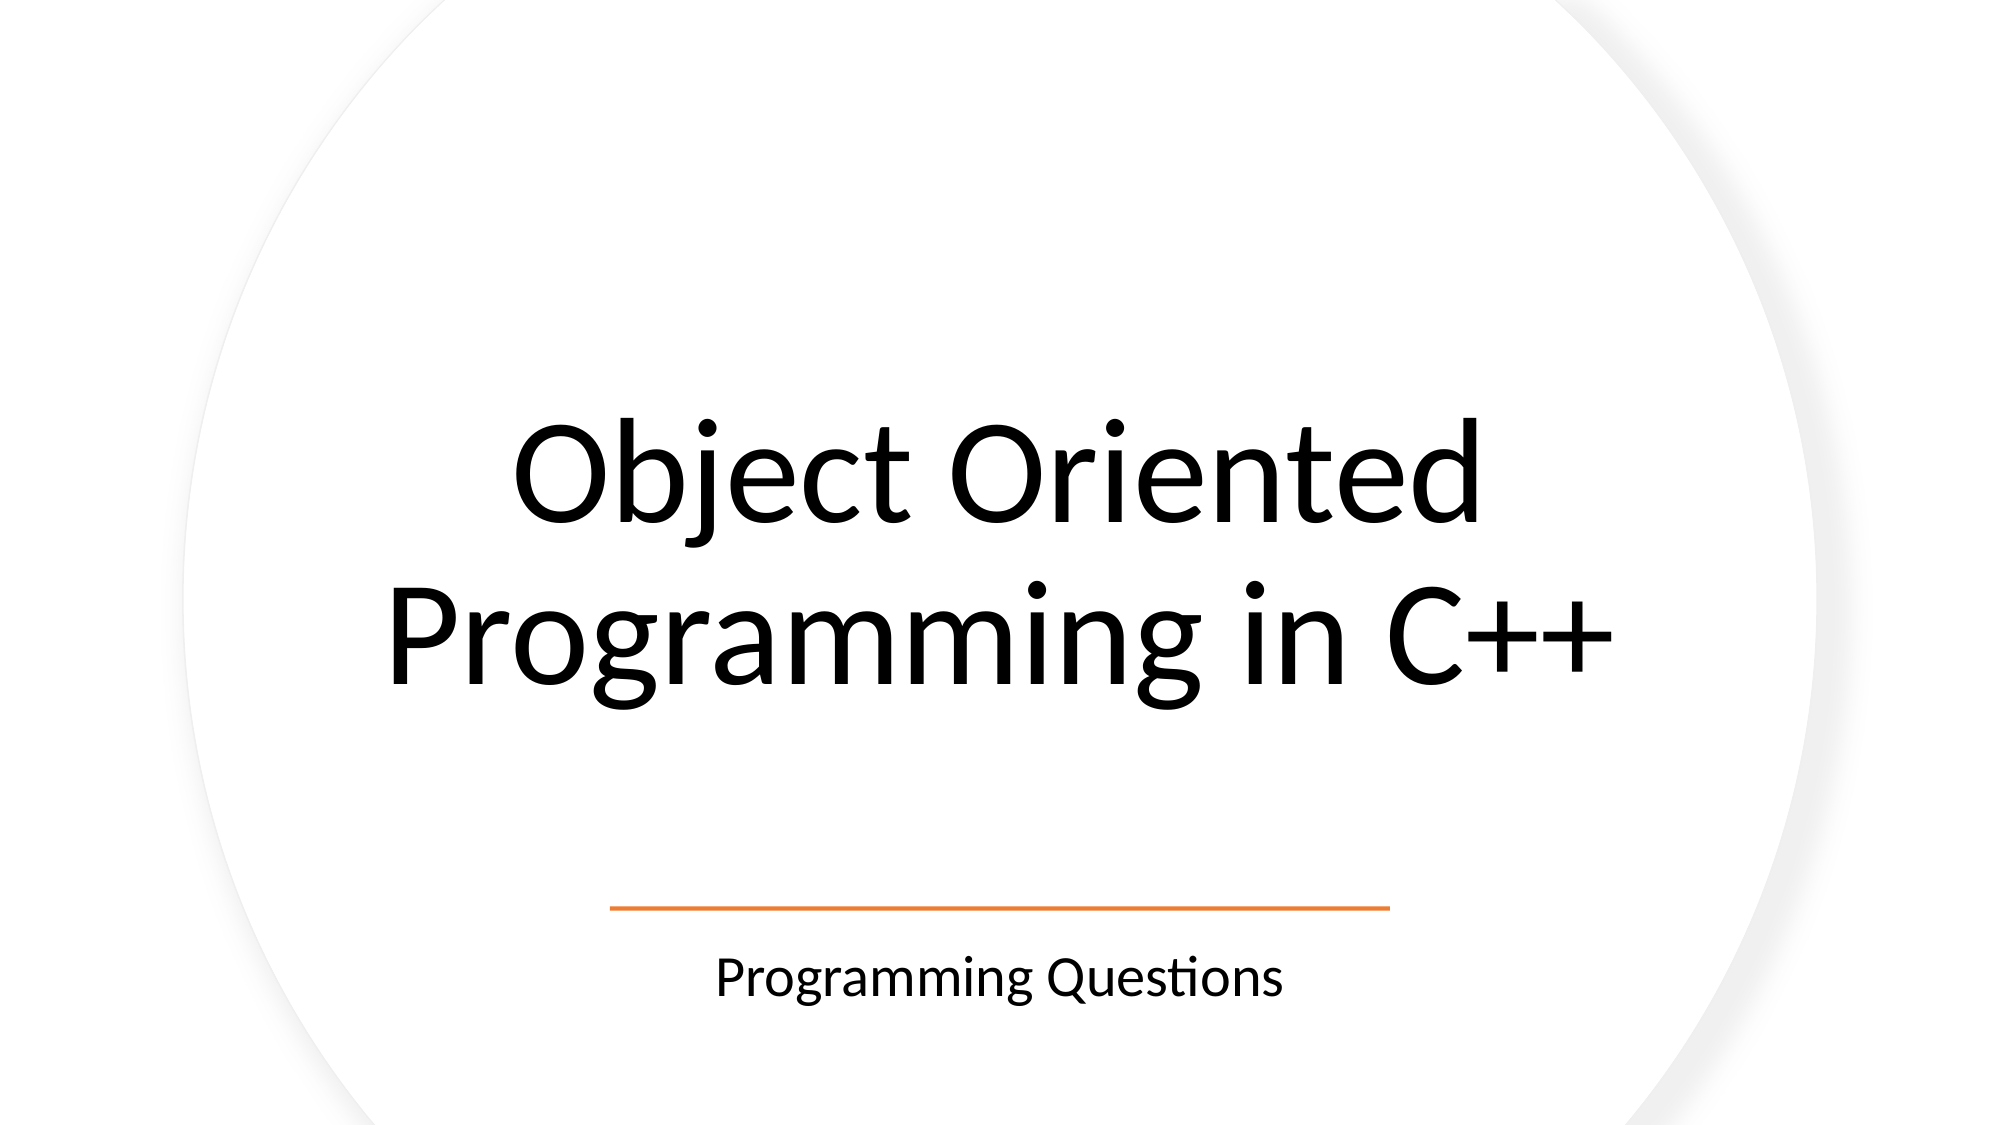

# Object Oriented Programming in C++

Programming Questions